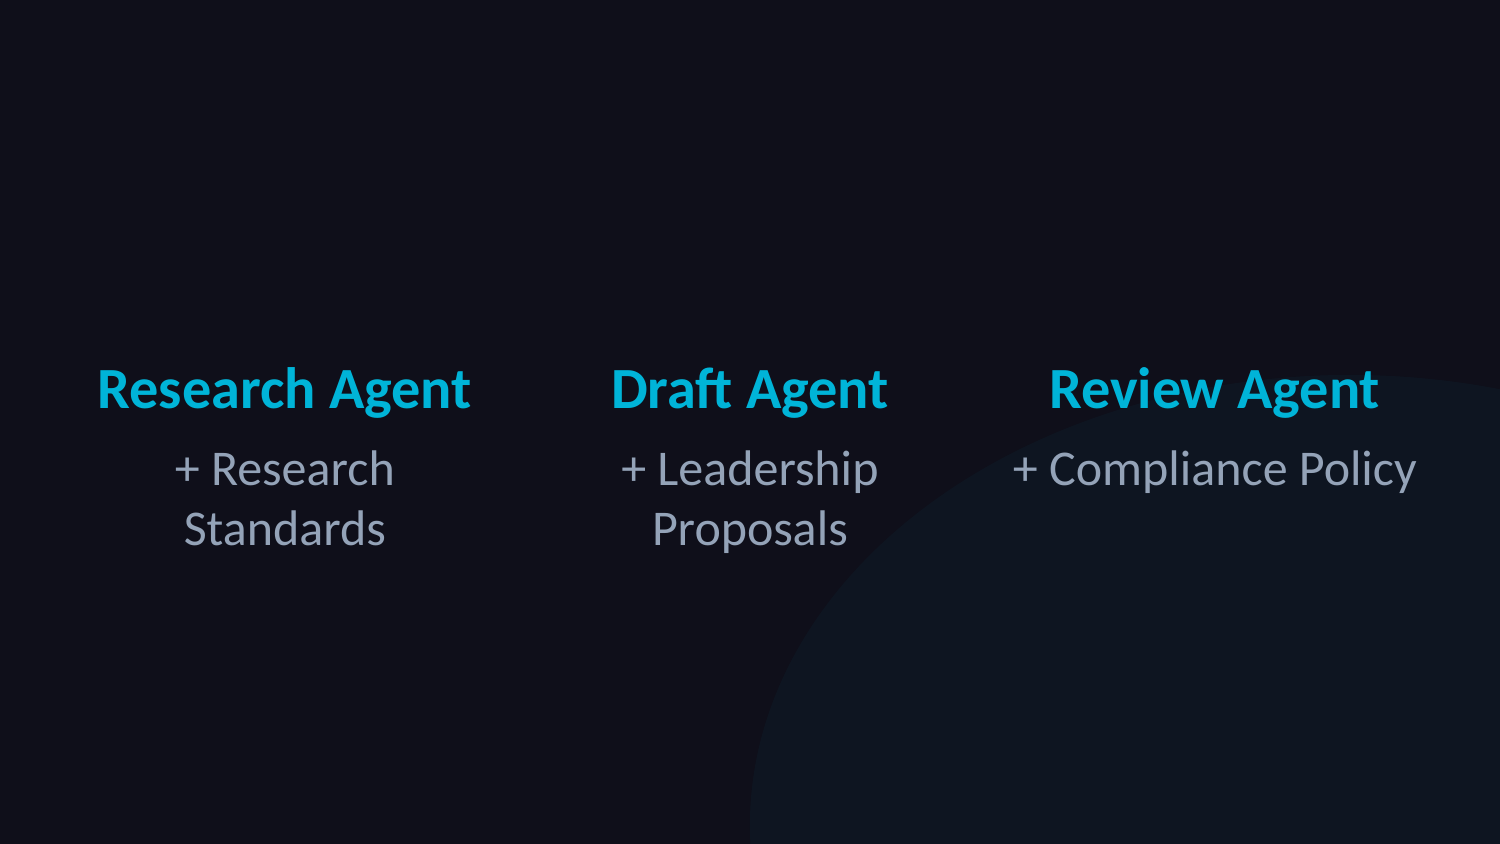

Research Agent
Draft Agent
Review Agent

+ Research Standards
+ Leadership Proposals
+ Compliance Policy